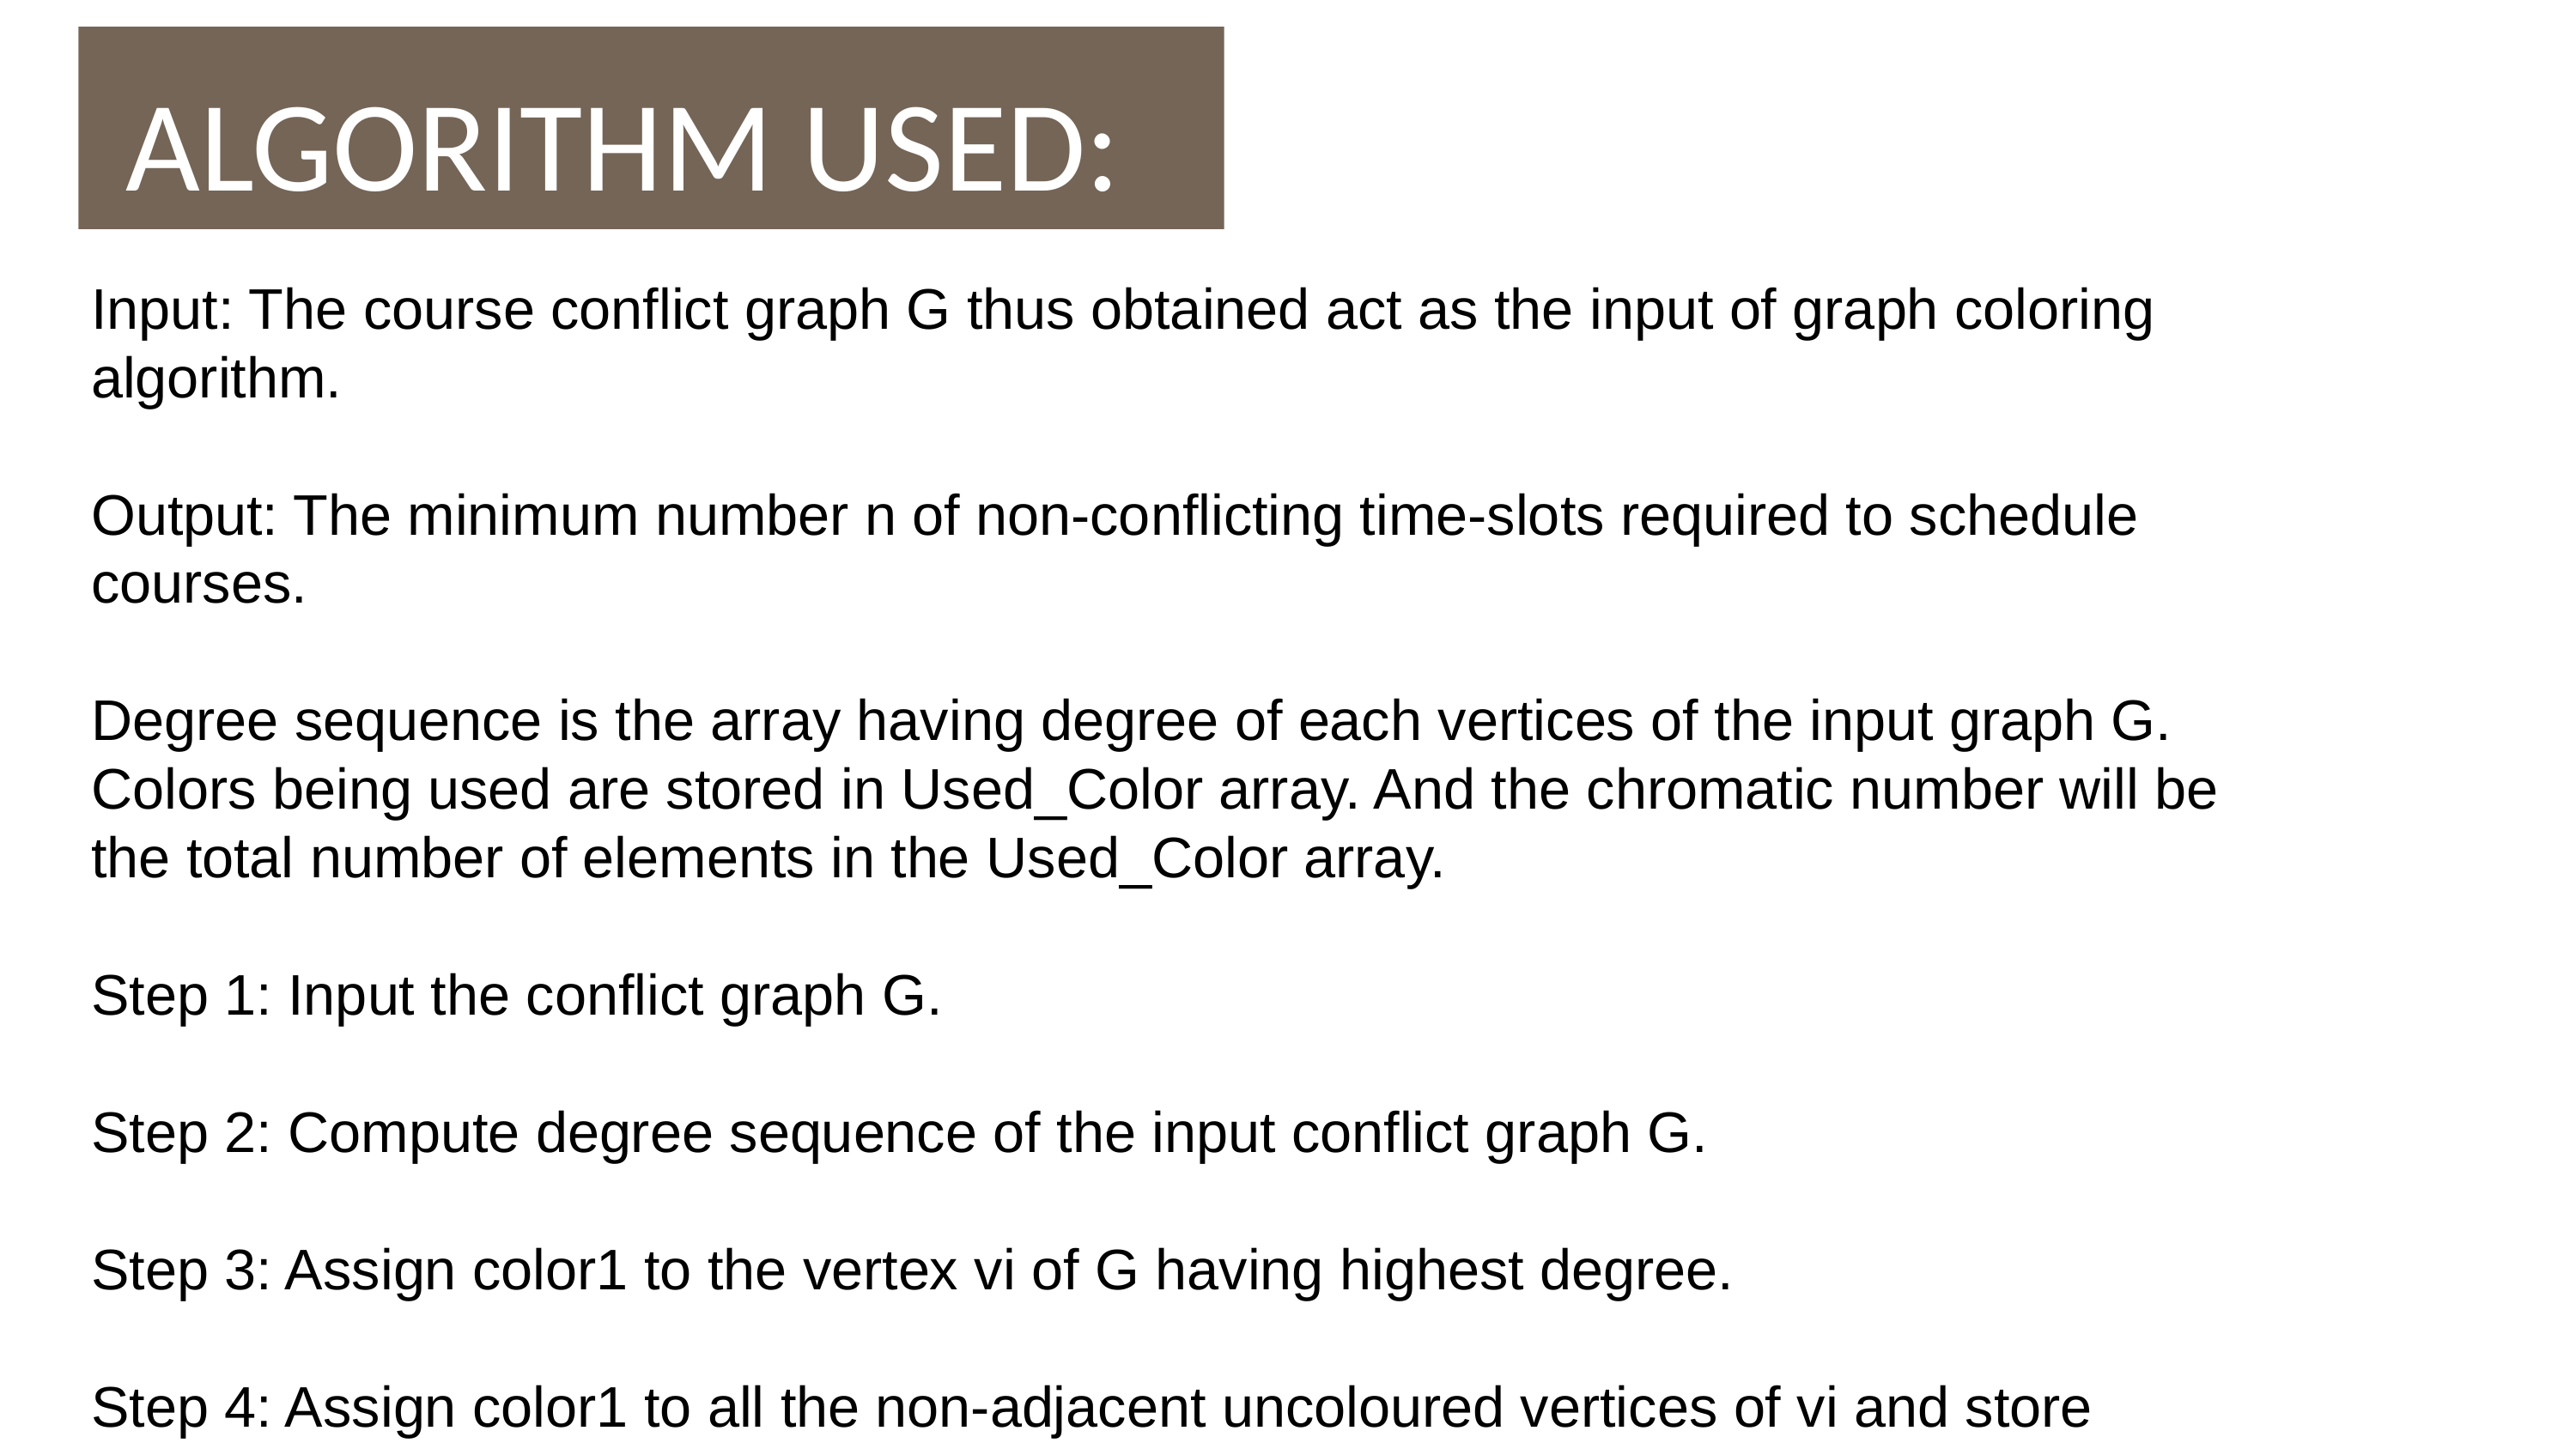

ALGORITHM USED:
Input: The course conflict graph G thus obtained act as the input of graph coloring
algorithm.

Output: The minimum number n of non-conflicting time-slots required to schedule
courses.

Degree sequence is the array having degree of each vertices of the input graph G.
Colors being used are stored in Used_Color array. And the chromatic number will be
the total number of elements in the Used_Color array.

Step 1: Input the conflict graph G.

Step 2: Compute degree sequence of the input conflict graph G.

Step 3: Assign color1 to the vertex vi of G having highest degree.

Step 4: Assign color1 to all the non-adjacent uncoloured vertices of vi and store
color1 into Used_Color array.